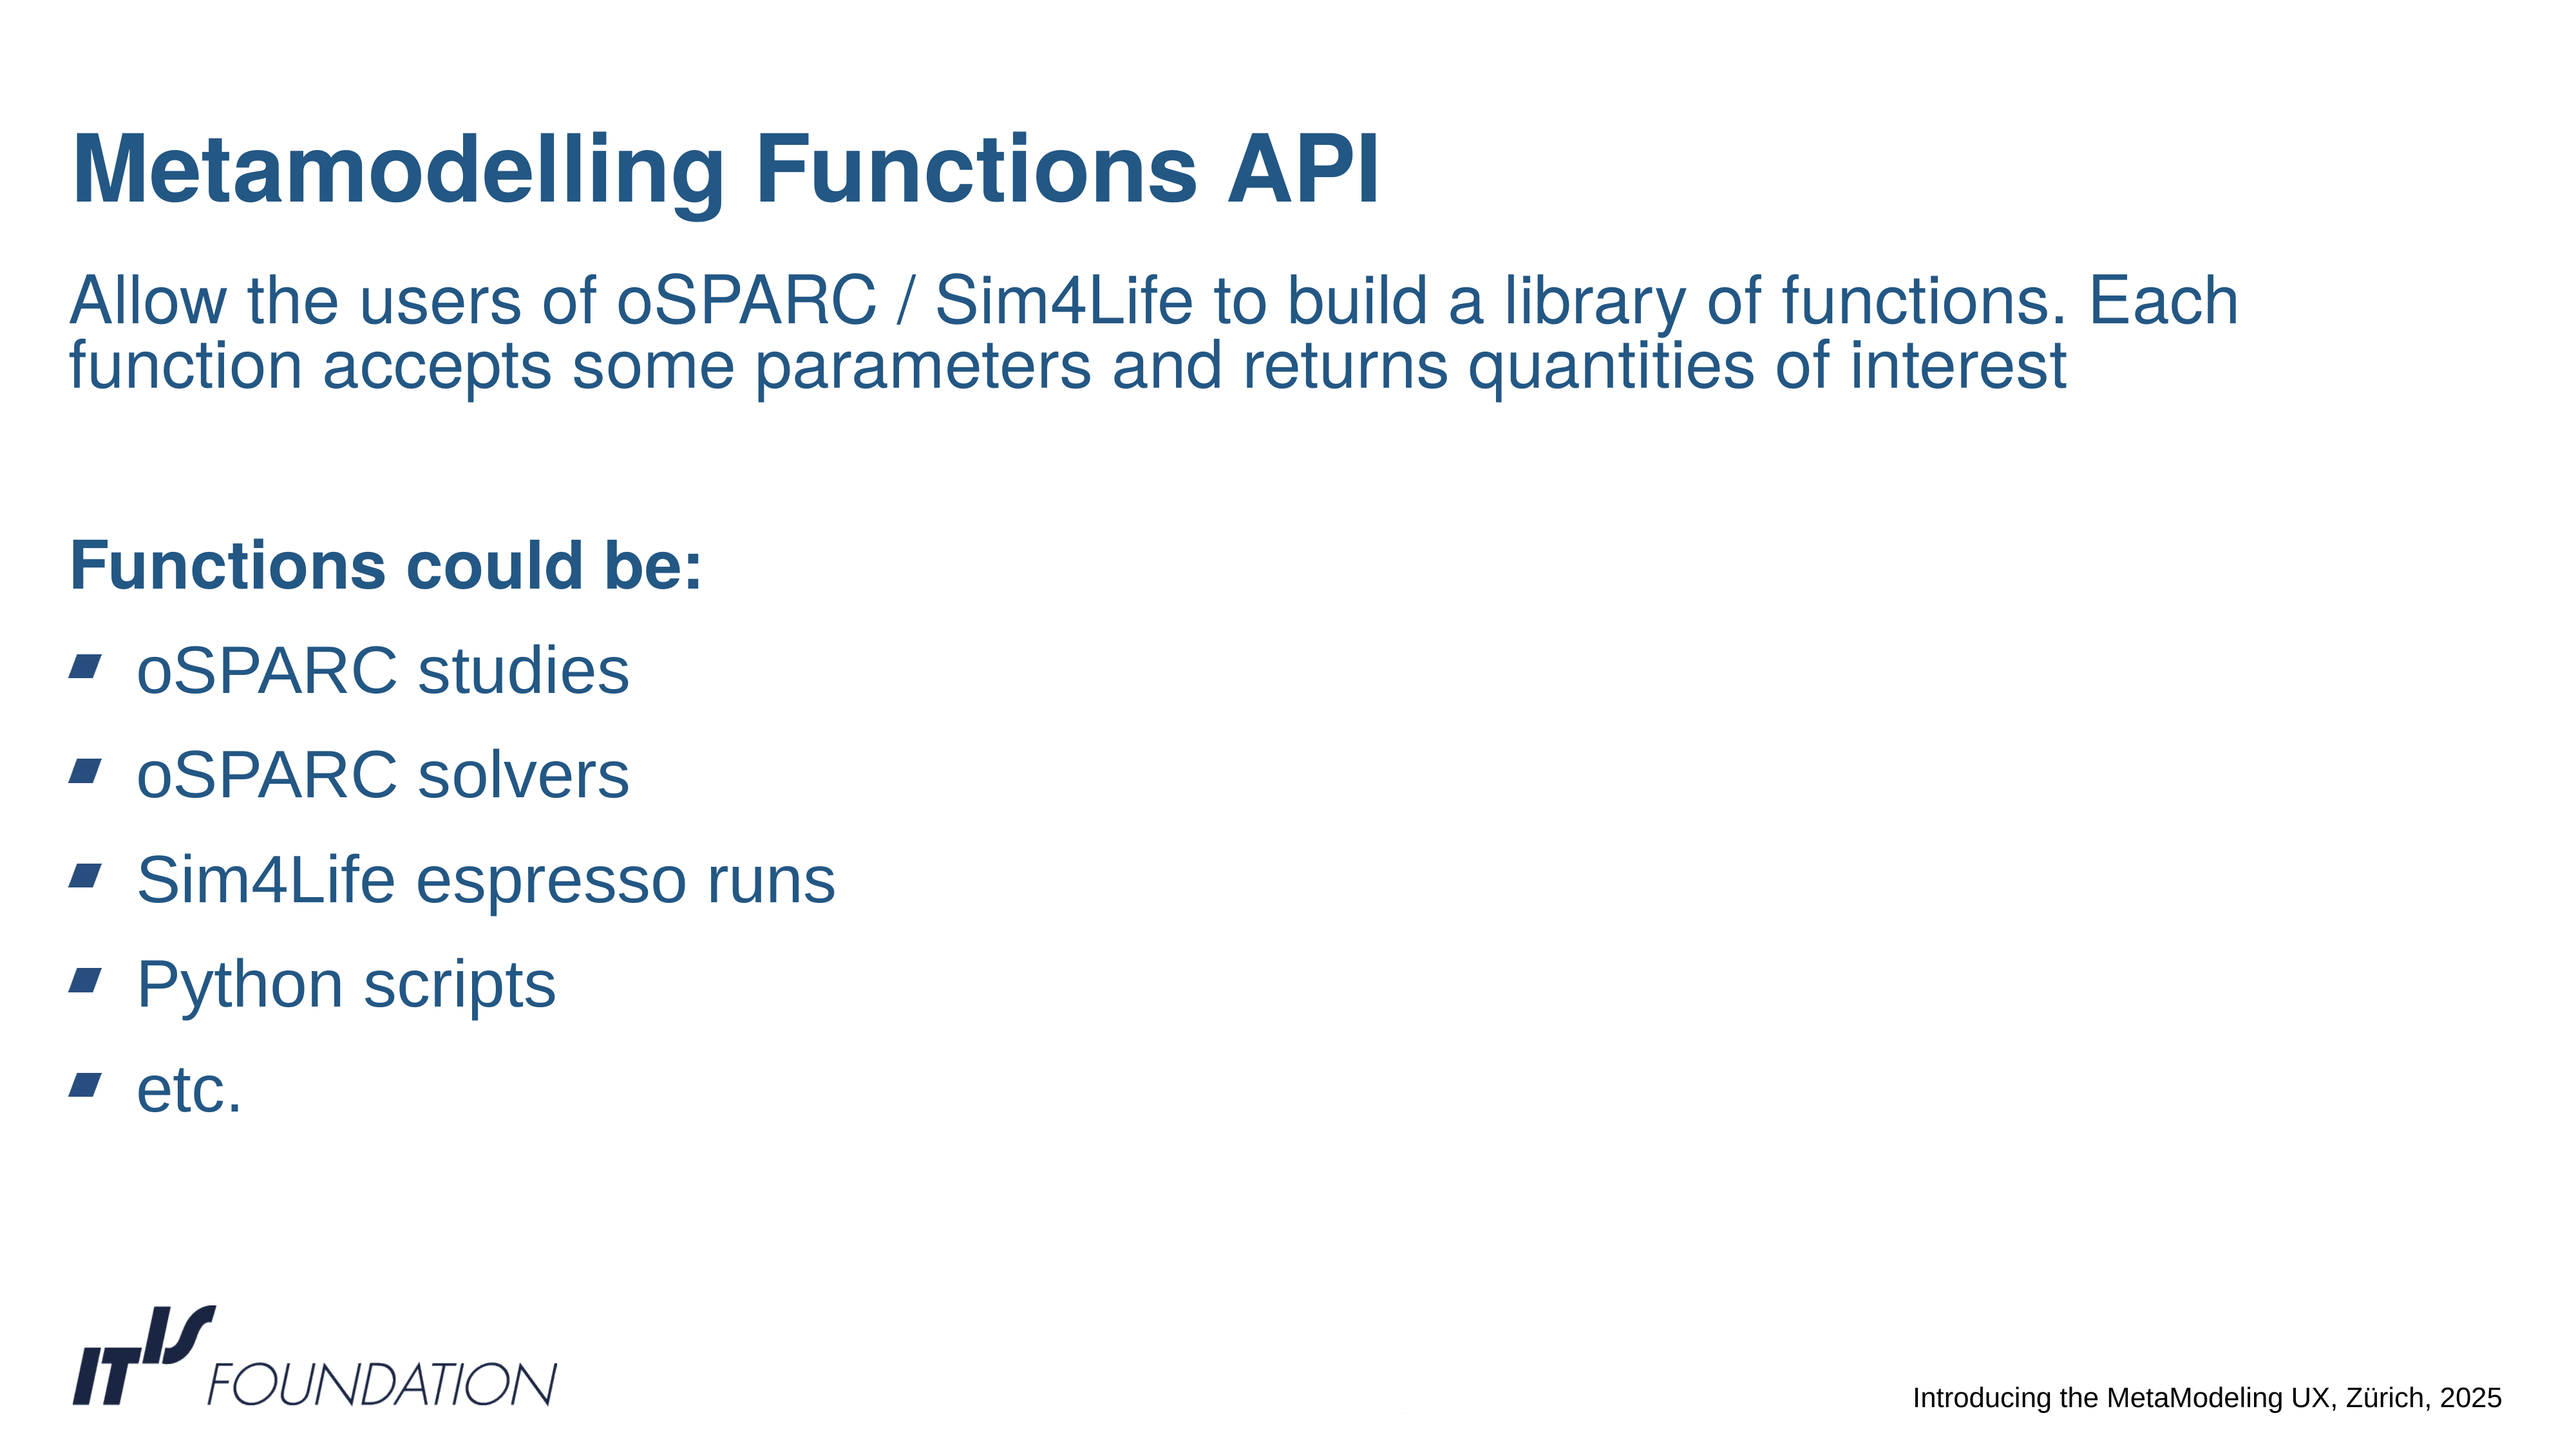

# Metamodelling Functions API
Allow the users of oSPARC / Sim4Life to build a library of functions. Each function accepts some parameters and returns quantities of interest

Functions could be:
oSPARC studies
oSPARC solvers
Sim4Life espresso runs
Python scripts
etc.
Introducing the MetaModeling UX, Zürich, 2025